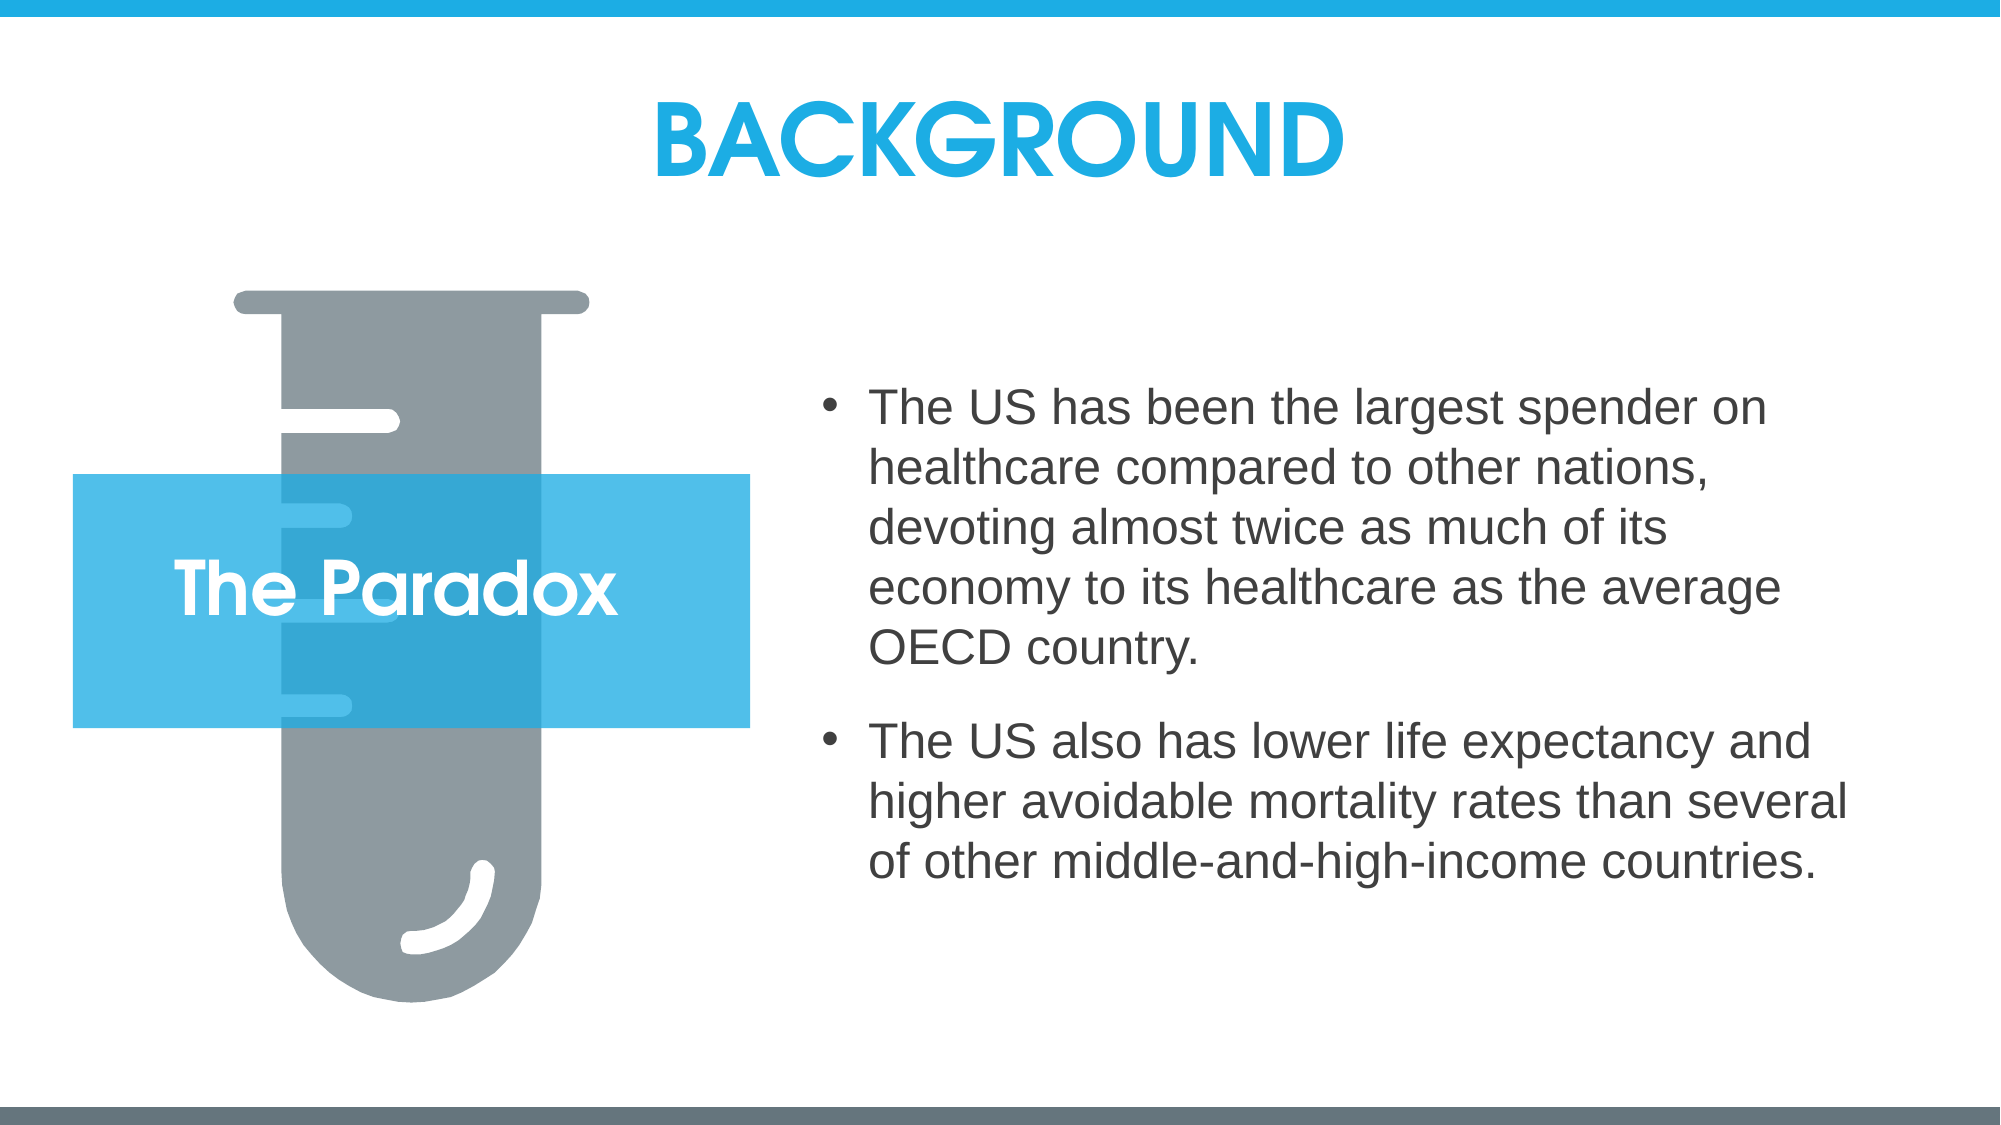

BACKGROUND

The US has been the largest spender on healthcare compared to other nations, devoting almost twice as much of its economy to its healthcare as the average OECD country.
The US also has lower life expectancy and higher avoidable mortality rates than several of other middle-and-high-income countries.

The Paradox